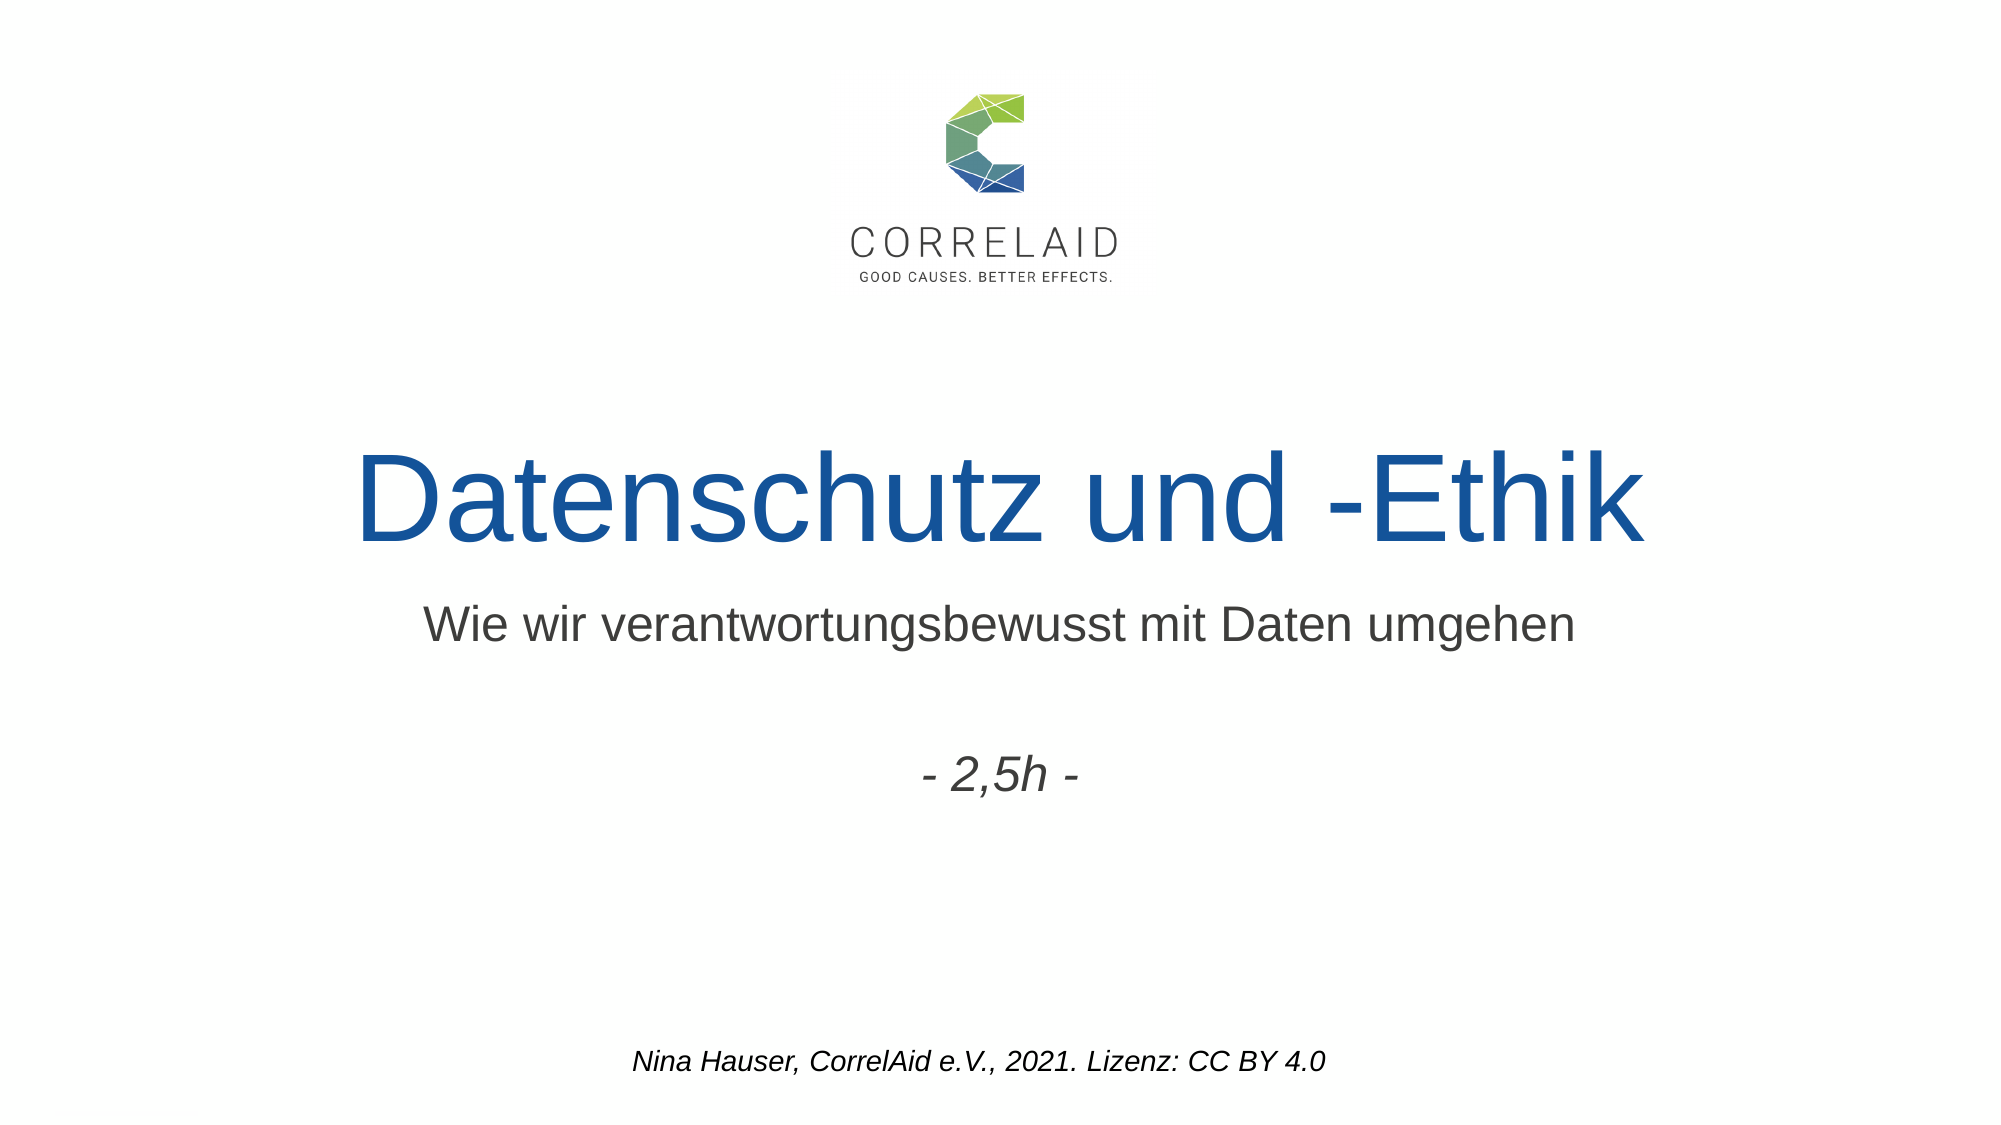

# Datenschutz und -Ethik
Wie wir verantwortungsbewusst mit Daten umgehen

- 2,5h -
Nina Hauser, CorrelAid e.V., 2021. Lizenz: CC BY 4.0